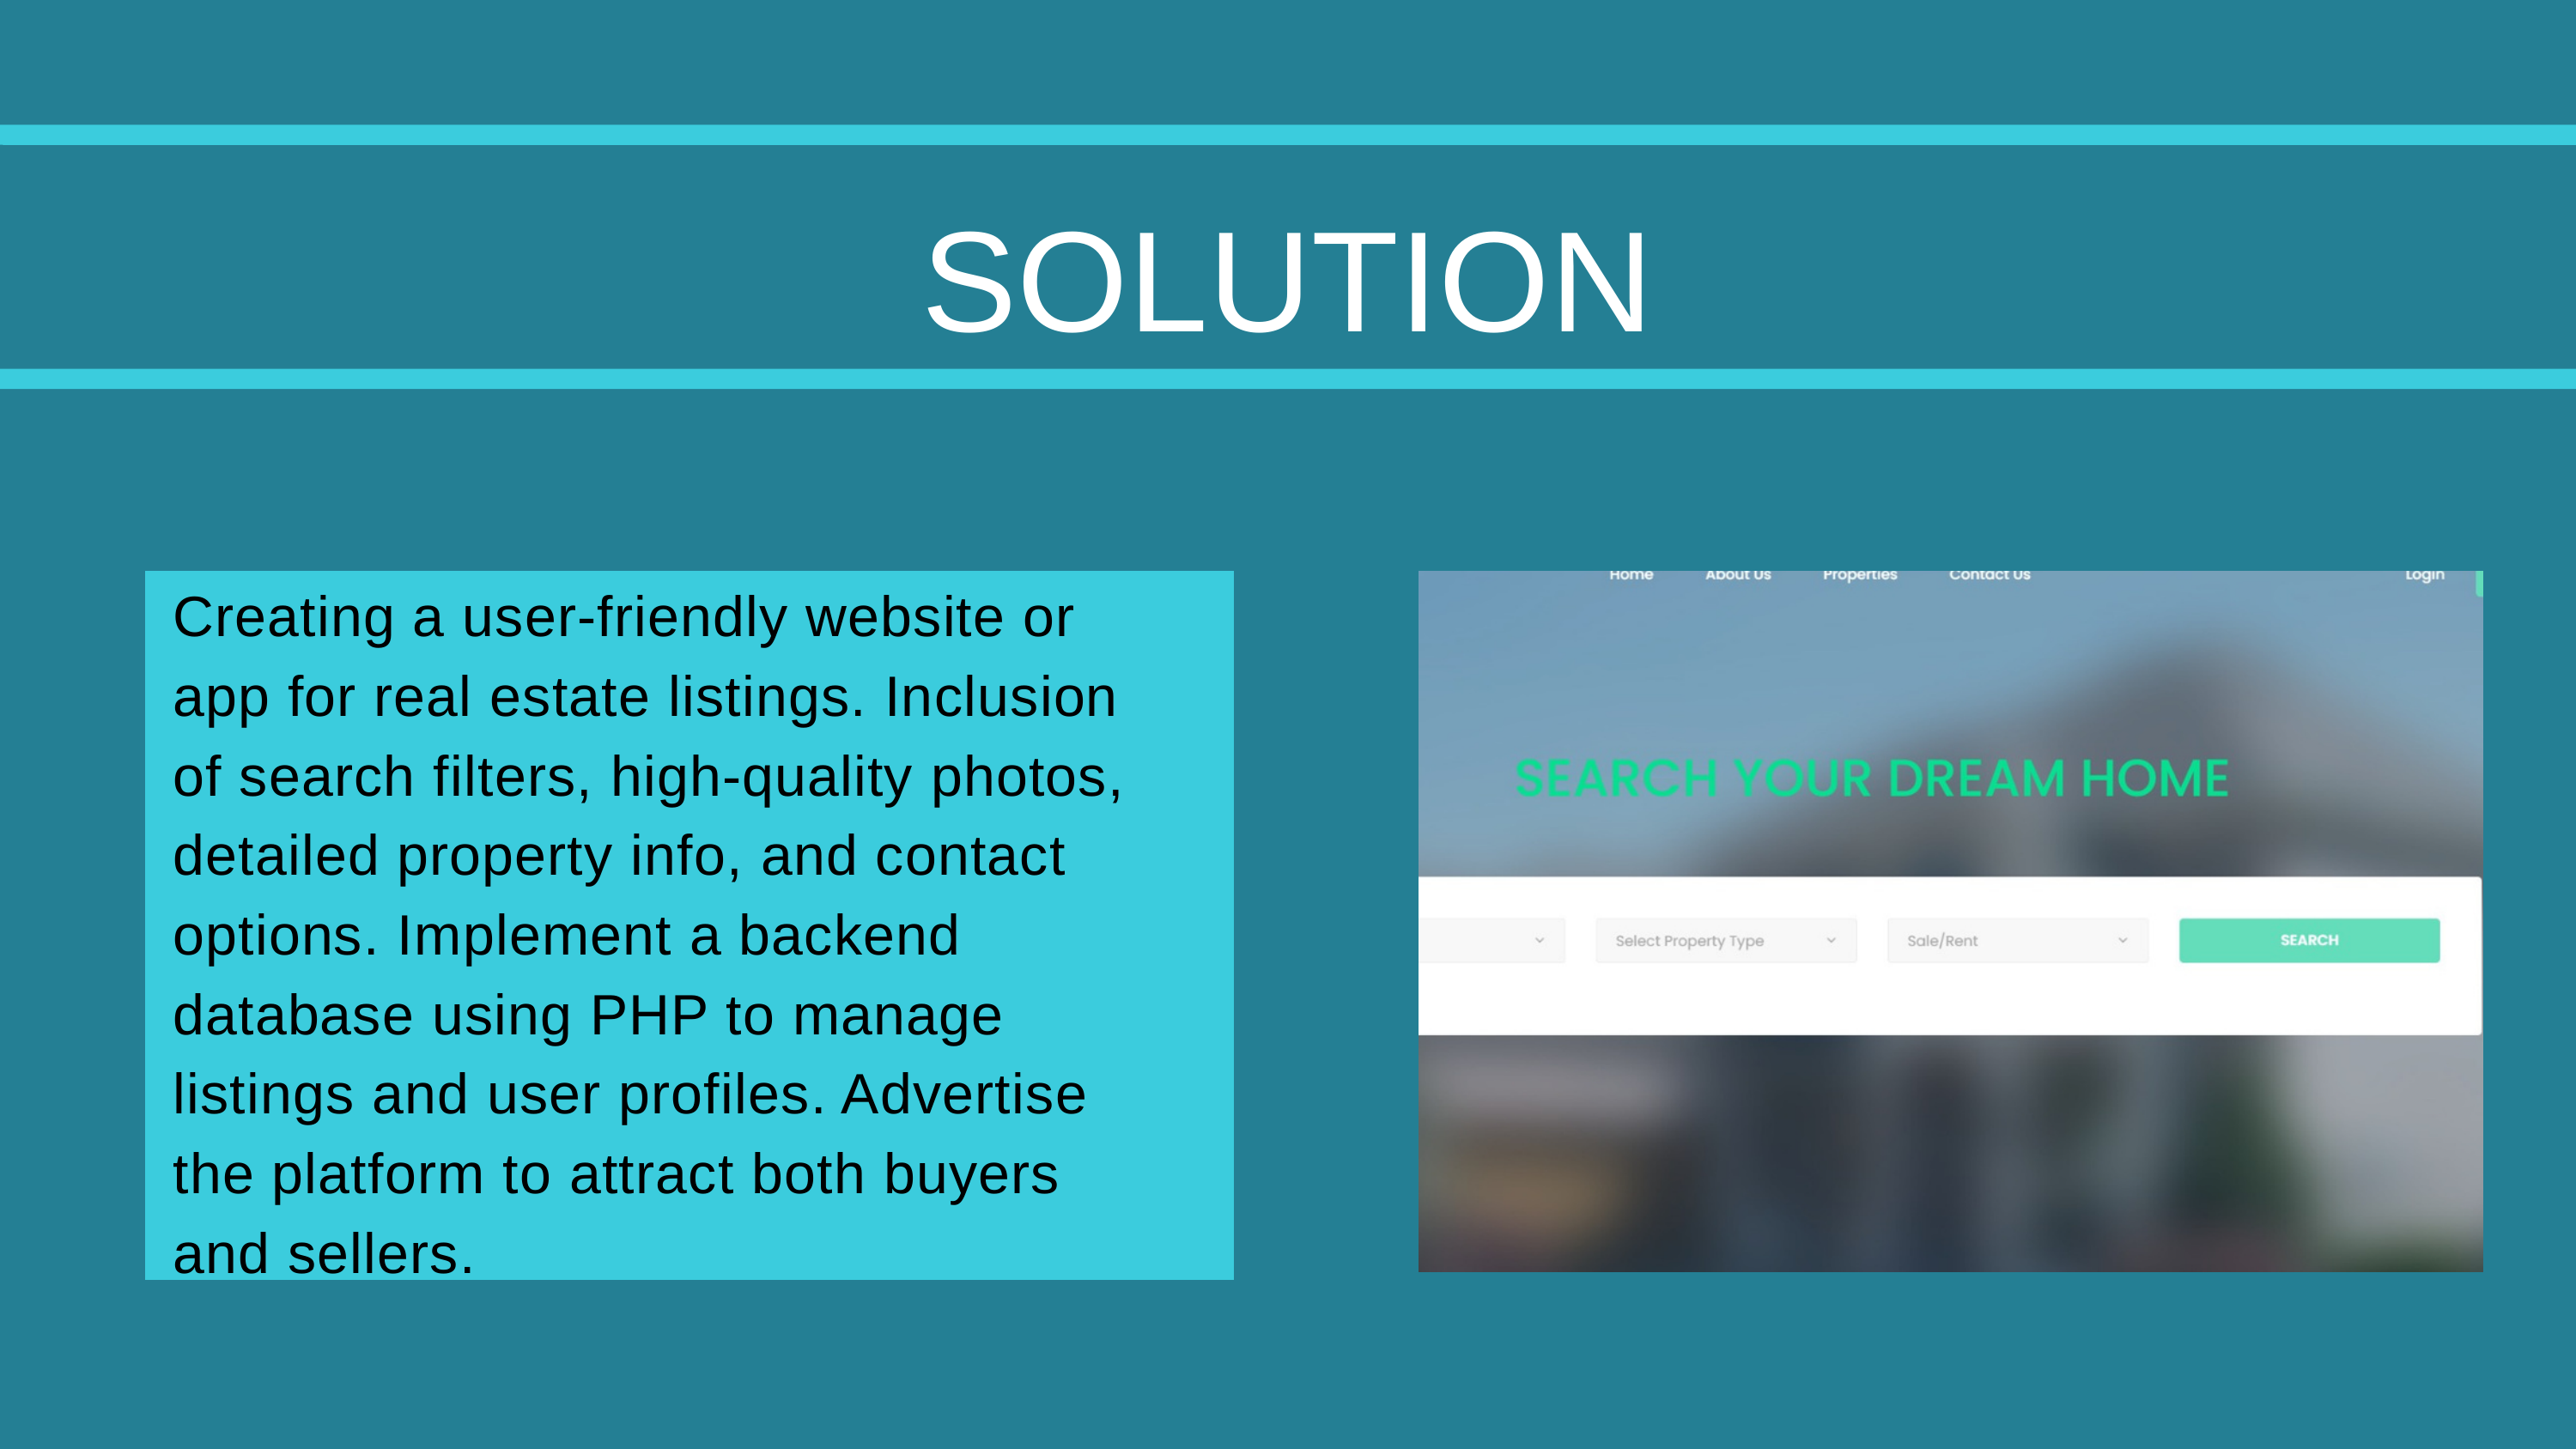

SOLUTION

Creating a user-friendly website or app for real estate listings. Inclusion of search filters, high-quality photos, detailed property info, and contact options. Implement a backend database using PHP to manage listings and user profiles. Advertise the platform to attract both buyers and sellers.